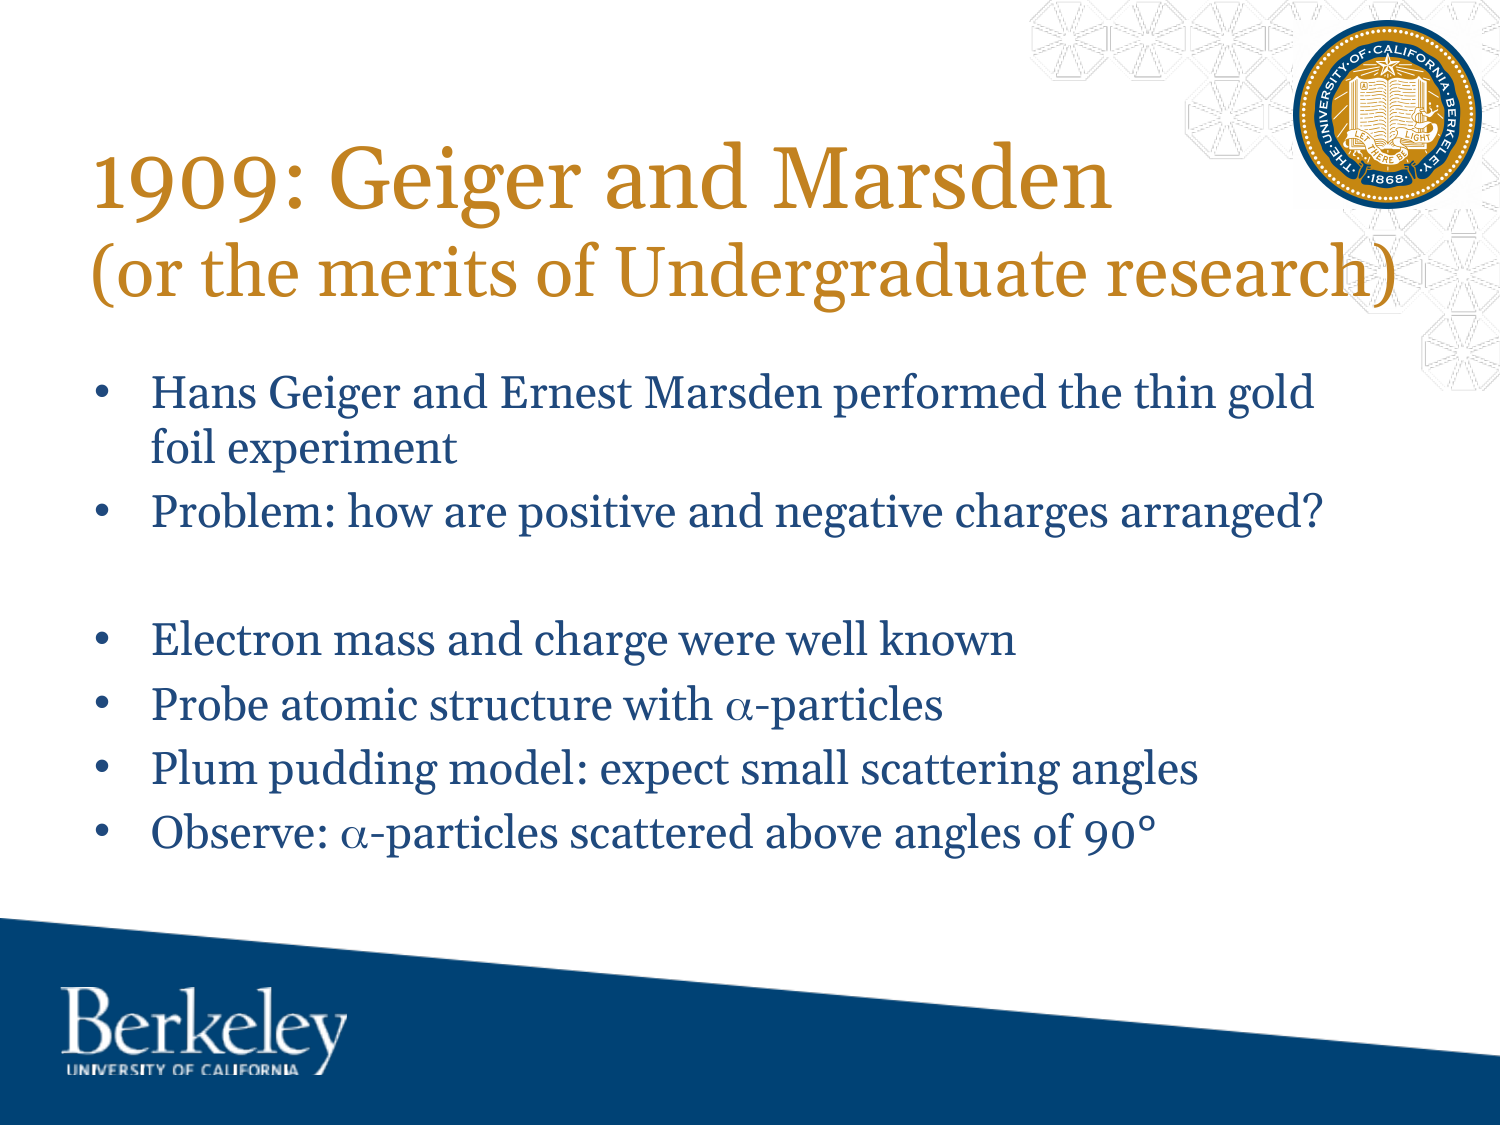

# 1909: Geiger and Marsden (or the merits of Undergraduate research)
Hans Geiger and Ernest Marsden performed the thin gold foil experiment
Problem: how are positive and negative charges arranged?

Electron mass and charge were well known
Probe atomic structure with α-particles
Plum pudding model: expect small scattering angles
Observe: α-particles scattered above angles of 90°